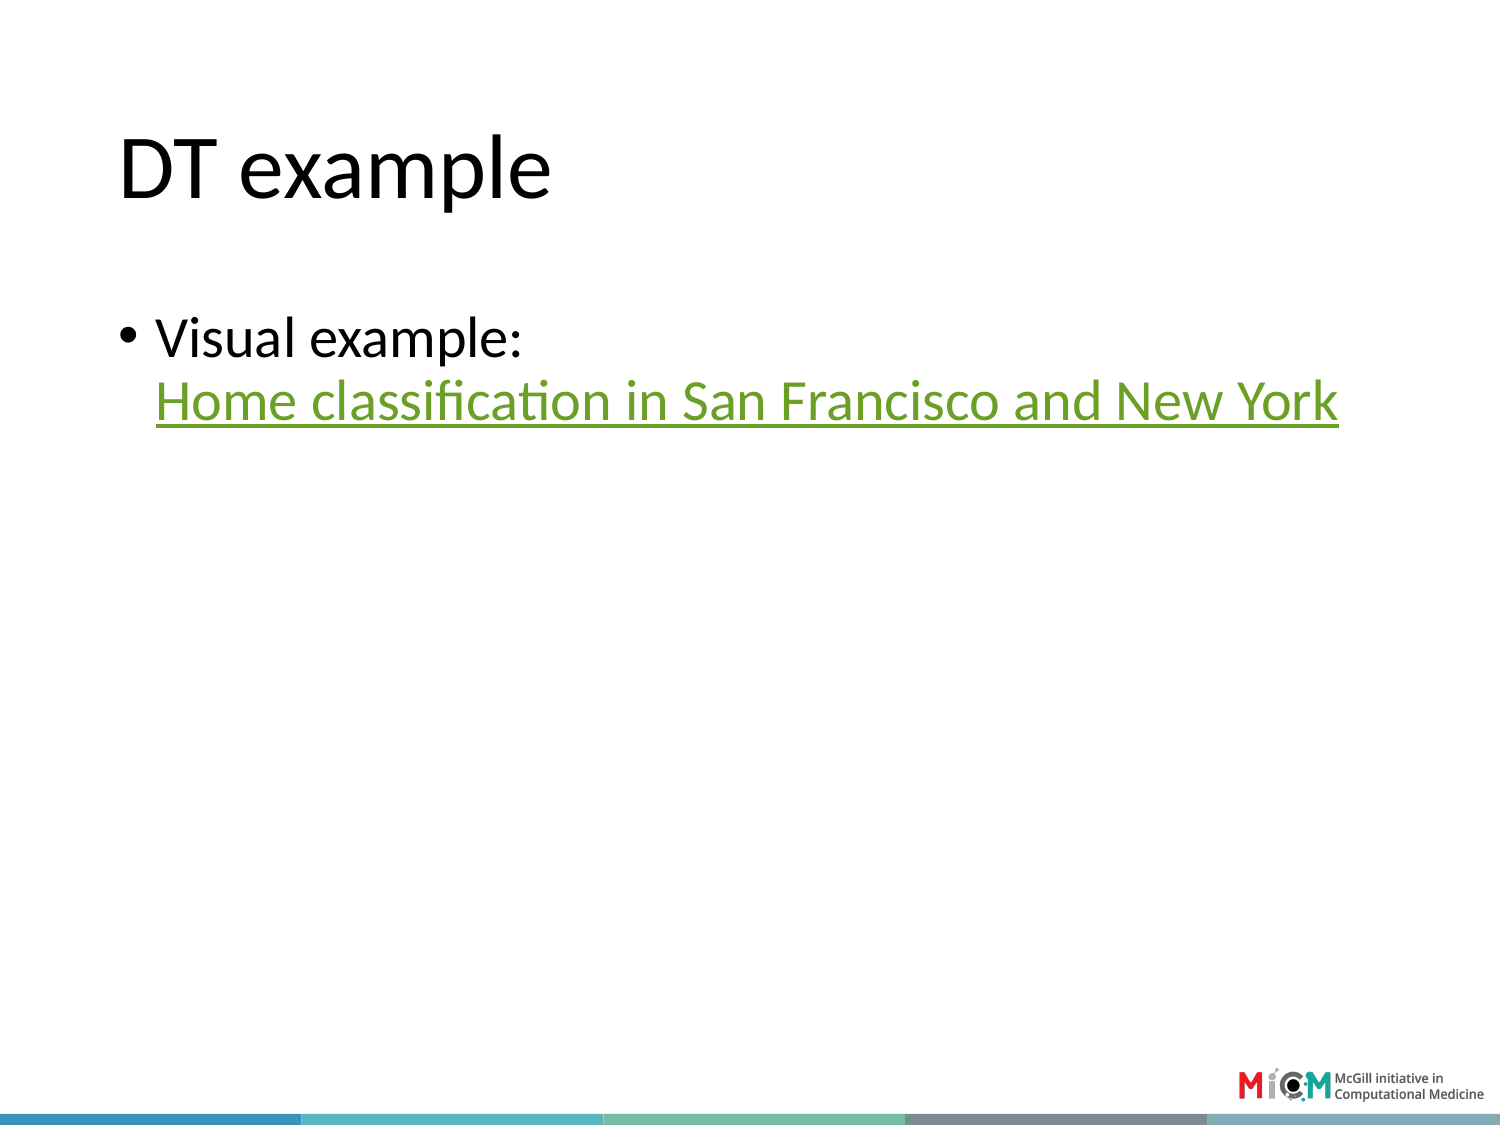

# DT example
Visual example: Home classification in San Francisco and New York